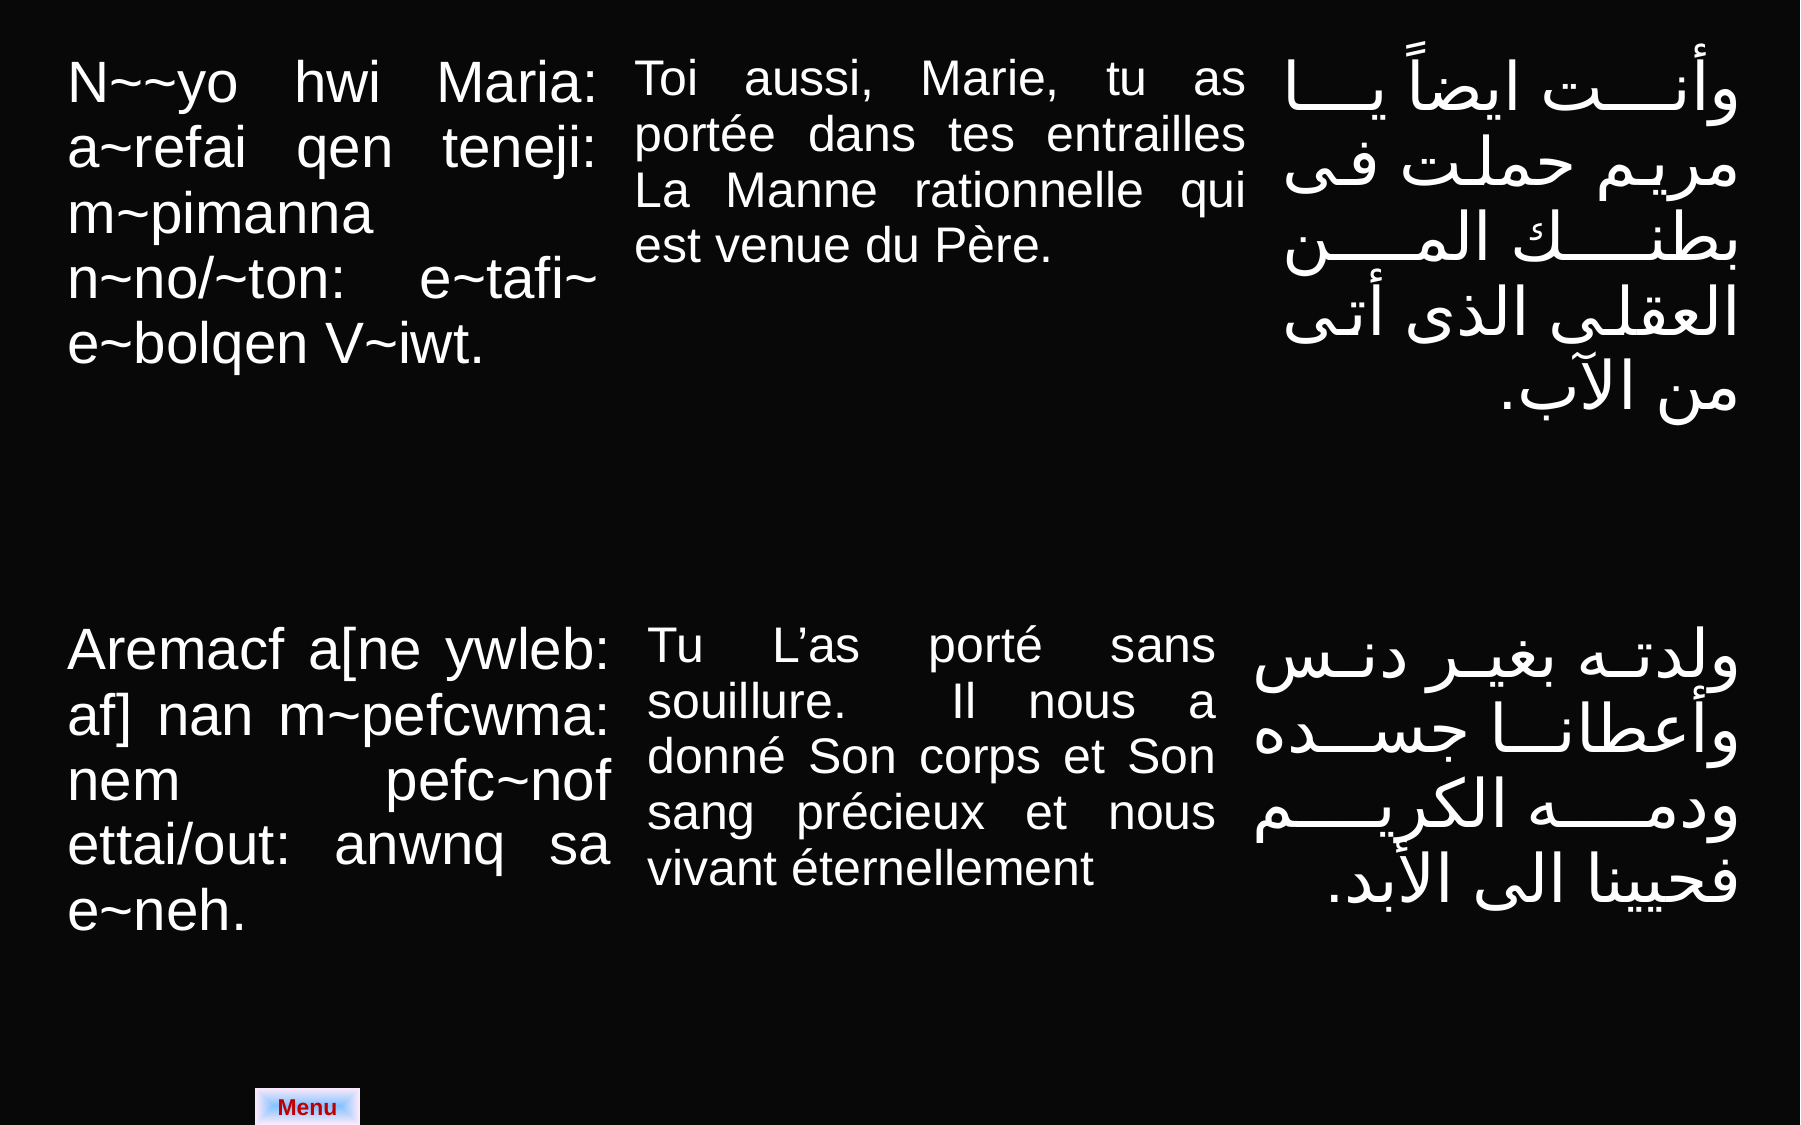

| N~~yo hwi Maria: a~refai qen teneji: m~pimanna n~no/~ton: e~tafi~ e~bolqen V~iwt. | Toi aussi, Marie, tu as portée dans tes entrailles La Manne rationnelle qui est venue du Père. | وأنت ايضاً يا مريم حملت فى بطنك المن العقلى الذى أتى من الآب. |
| --- | --- | --- |
| Aremacf a[ne ywleb: af] nan m~pefcwma: nem pefc~nof ettai/out: anwnq sa e~neh. | Tu L’as porté sans souillure. Il nous a donné Son corps et Son sang précieux et nous vivant éternellement | ولدته بغير دنس وأعطانا جسده ودمه الكريم فحيينا الى الأبد. |
| --- | --- | --- |

Menu